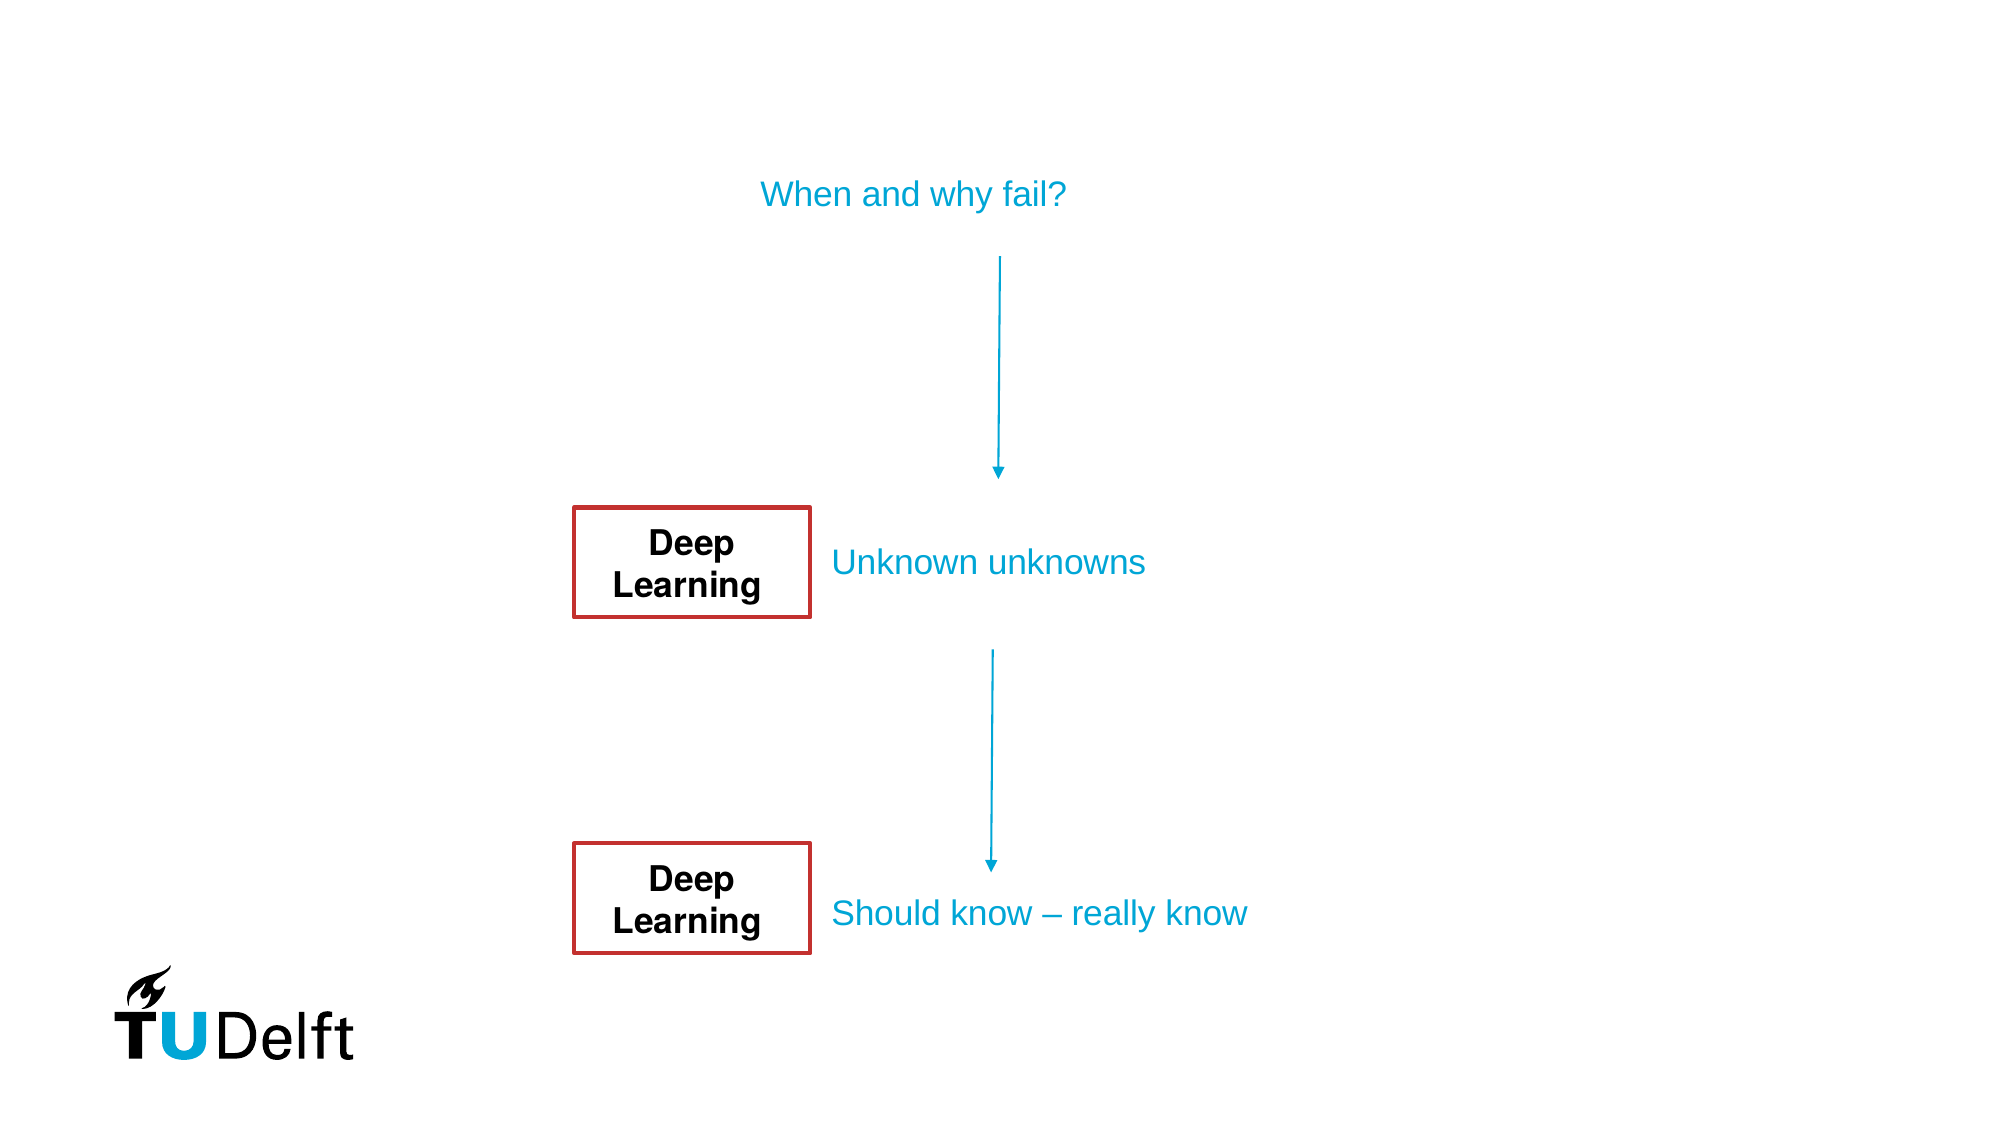

# When and why fail?
Deep Learning
Unknown unknowns
Deep Learning
Should know – really know